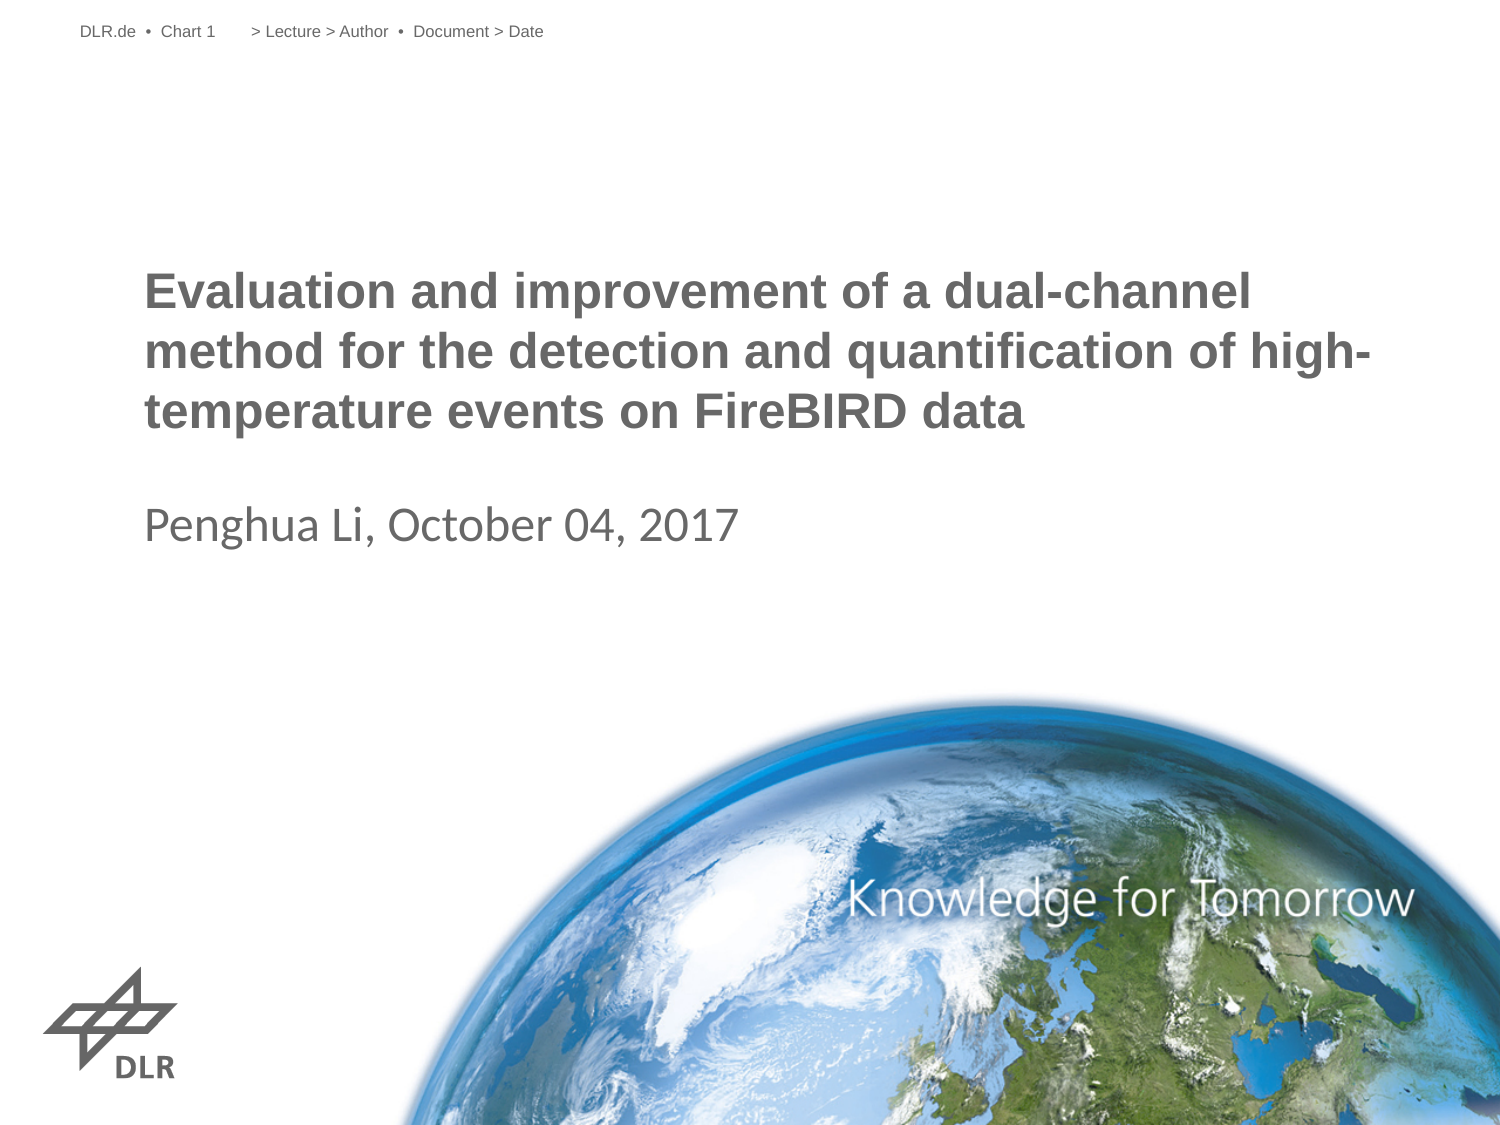

DLR.de  •  Chart 1
> Lecture > Author  •  Document > Date
# Evaluation and improvement of a dual-channel method for the detection and quantification of high-temperature events on FireBIRD data
Penghua Li, October 04, 2017